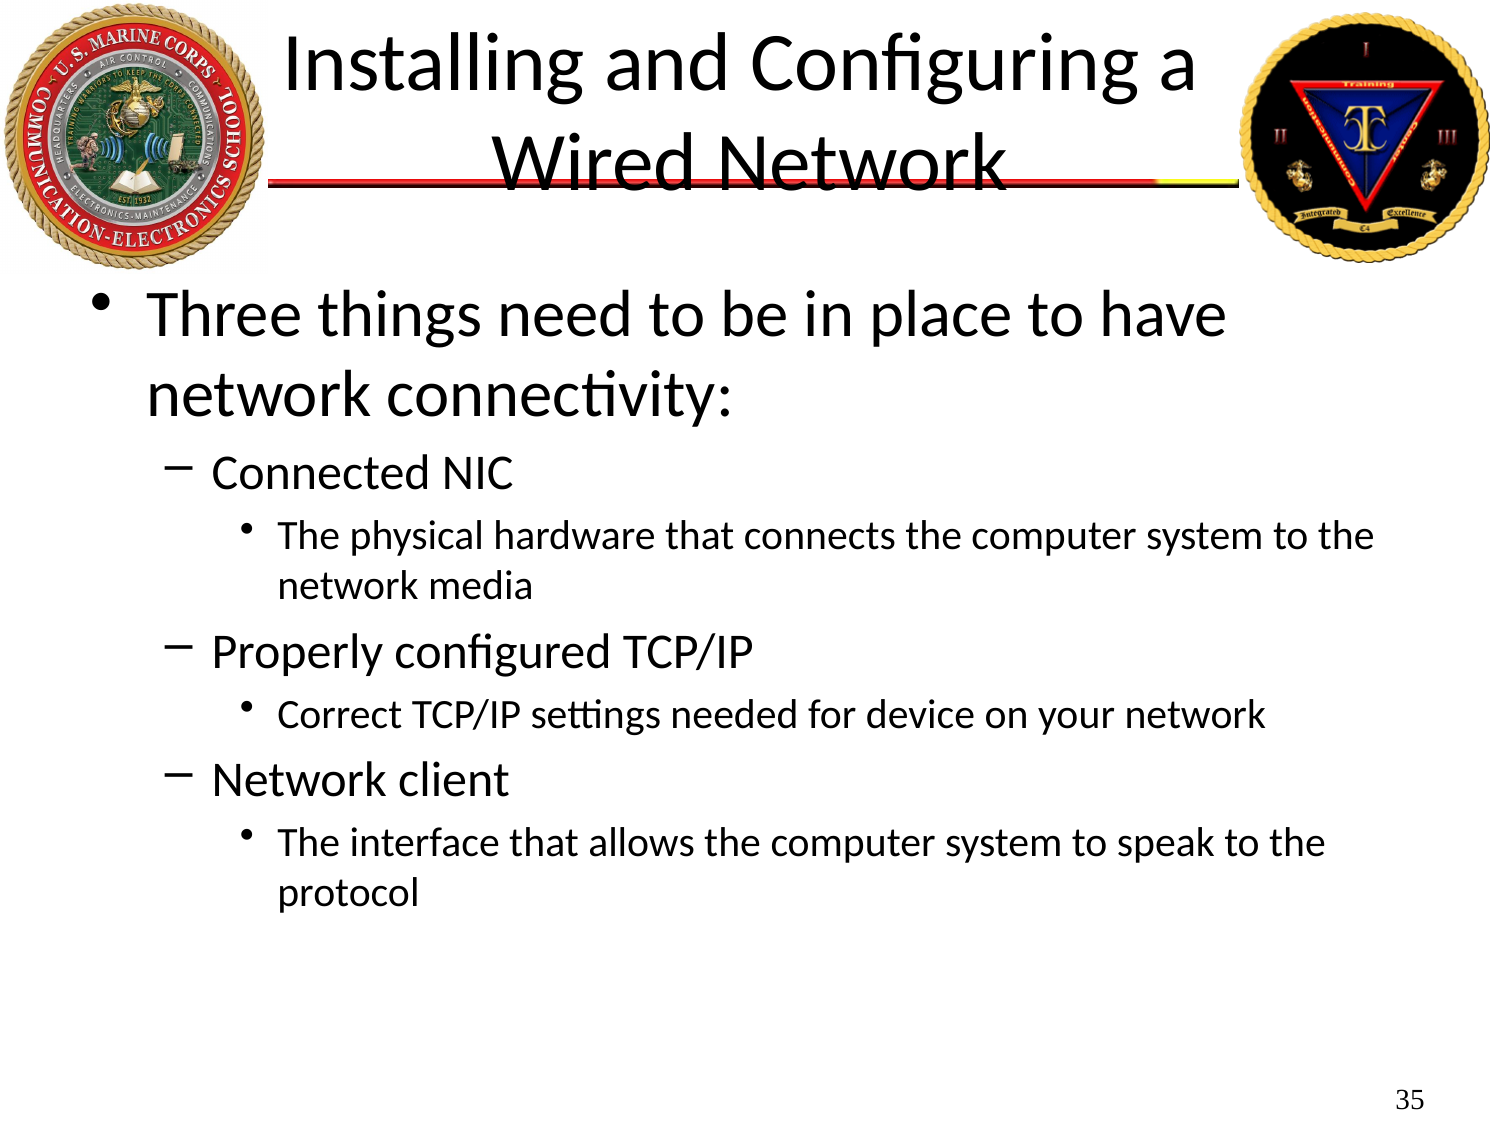

# Installing and Configuring a Wired Network
Three things need to be in place to have network connectivity:
Connected NIC
The physical hardware that connects the computer system to the network media
Properly configured TCP/IP
Correct TCP/IP settings needed for device on your network
Network client
The interface that allows the computer system to speak to the protocol